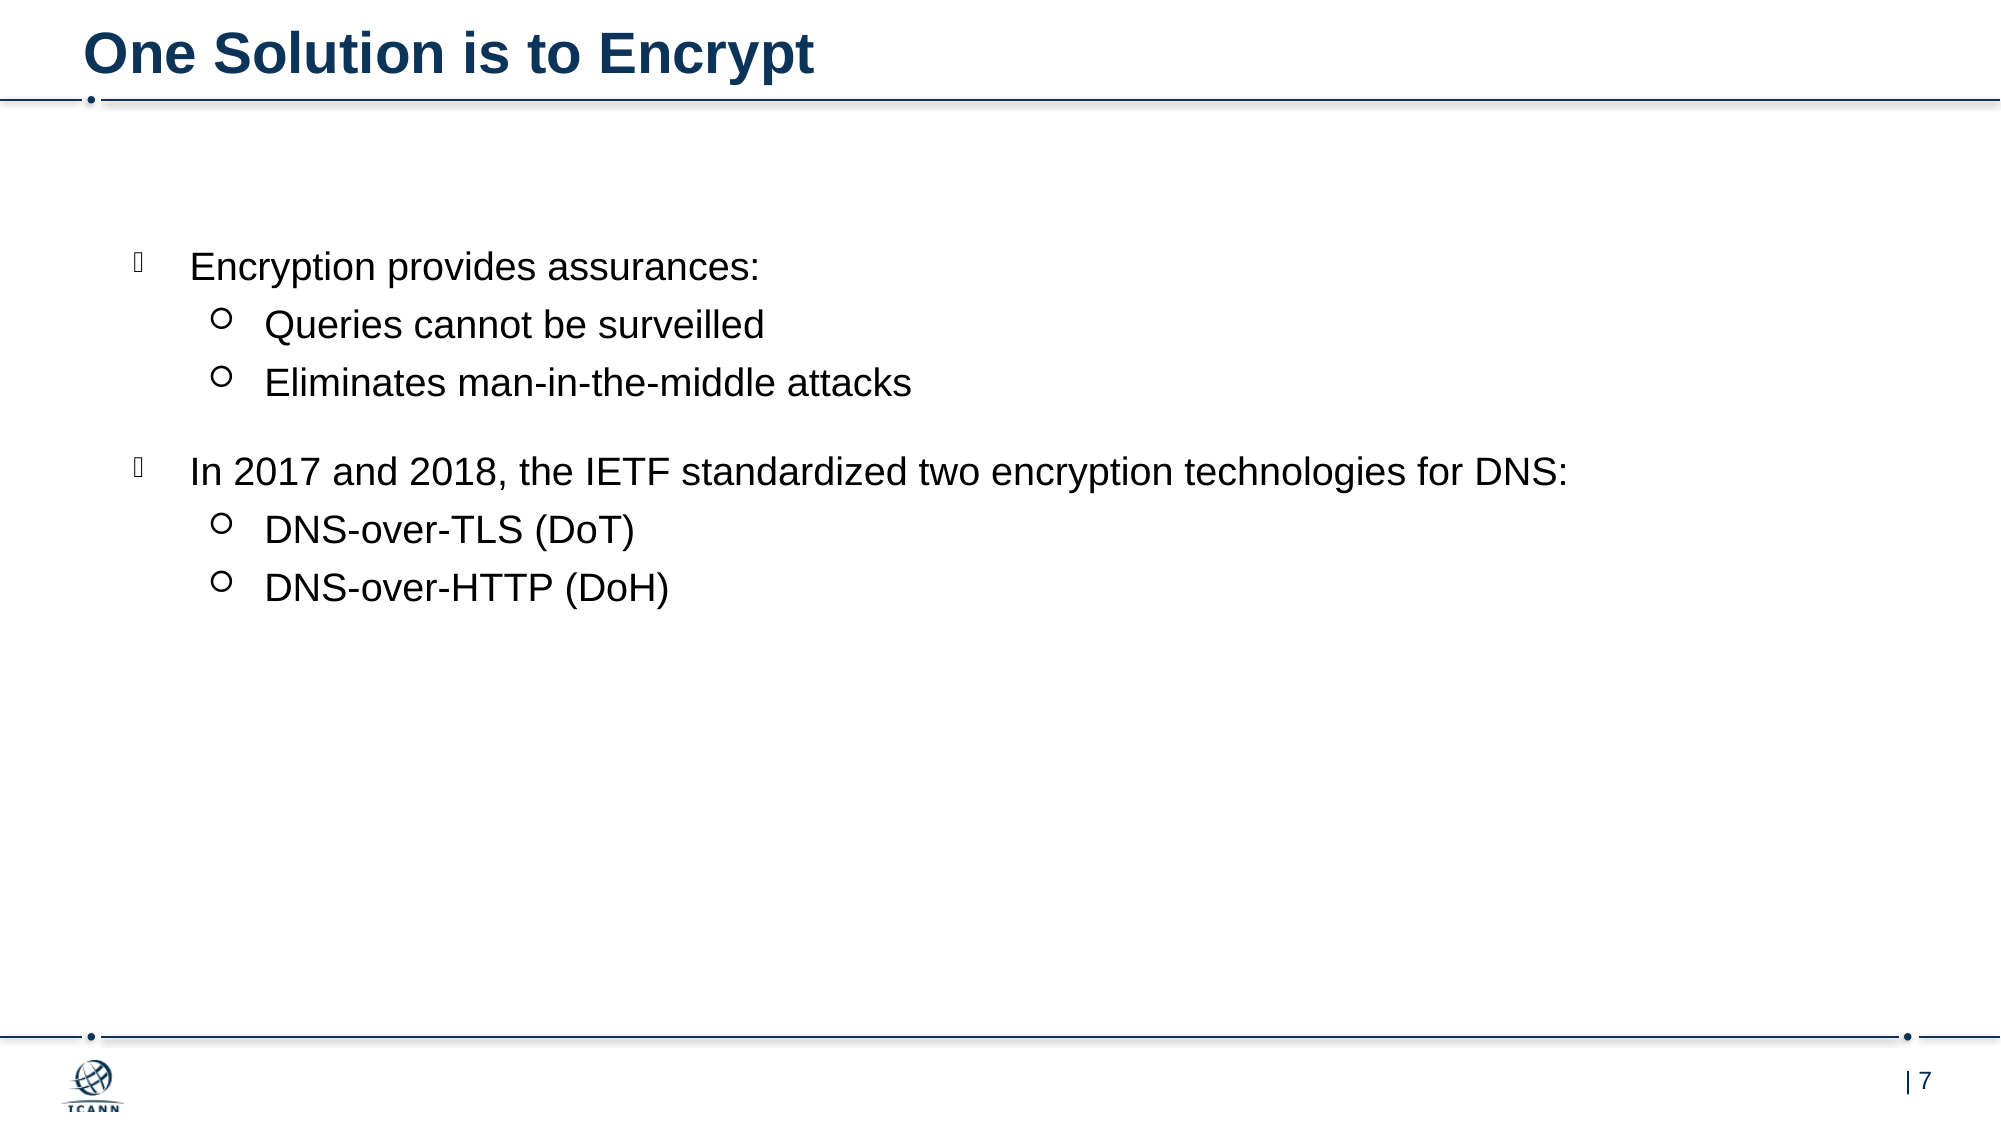

# One Solution is to Encrypt
Encryption provides assurances:
Queries cannot be surveilled
Eliminates man-in-the-middle attacks
In 2017 and 2018, the IETF standardized two encryption technologies for DNS:
DNS-over-TLS (DoT)
DNS-over-HTTP (DoH)